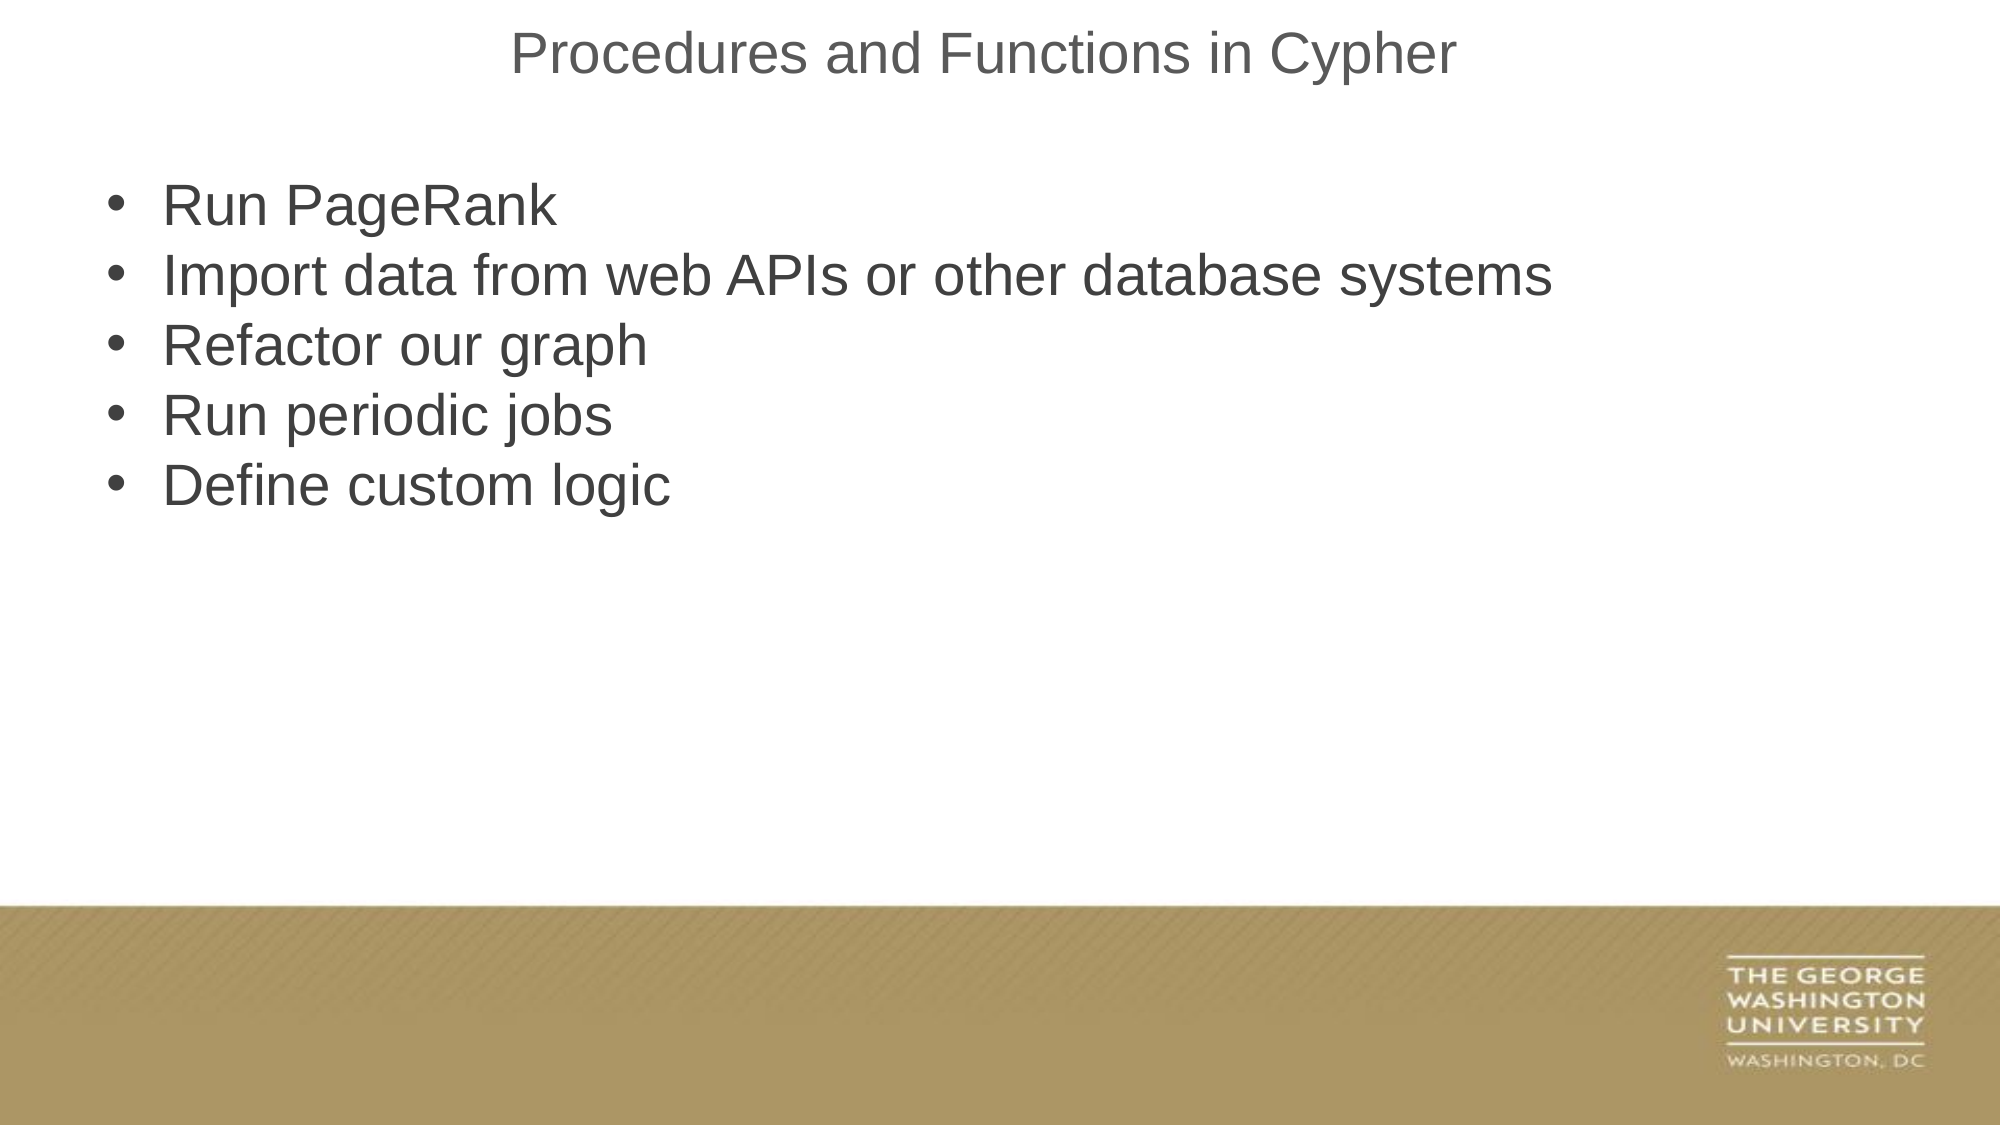

Procedures and Functions in Cypher
Run PageRank
Import data from web APIs or other database systems
Refactor our graph
Run periodic jobs
Define custom logic